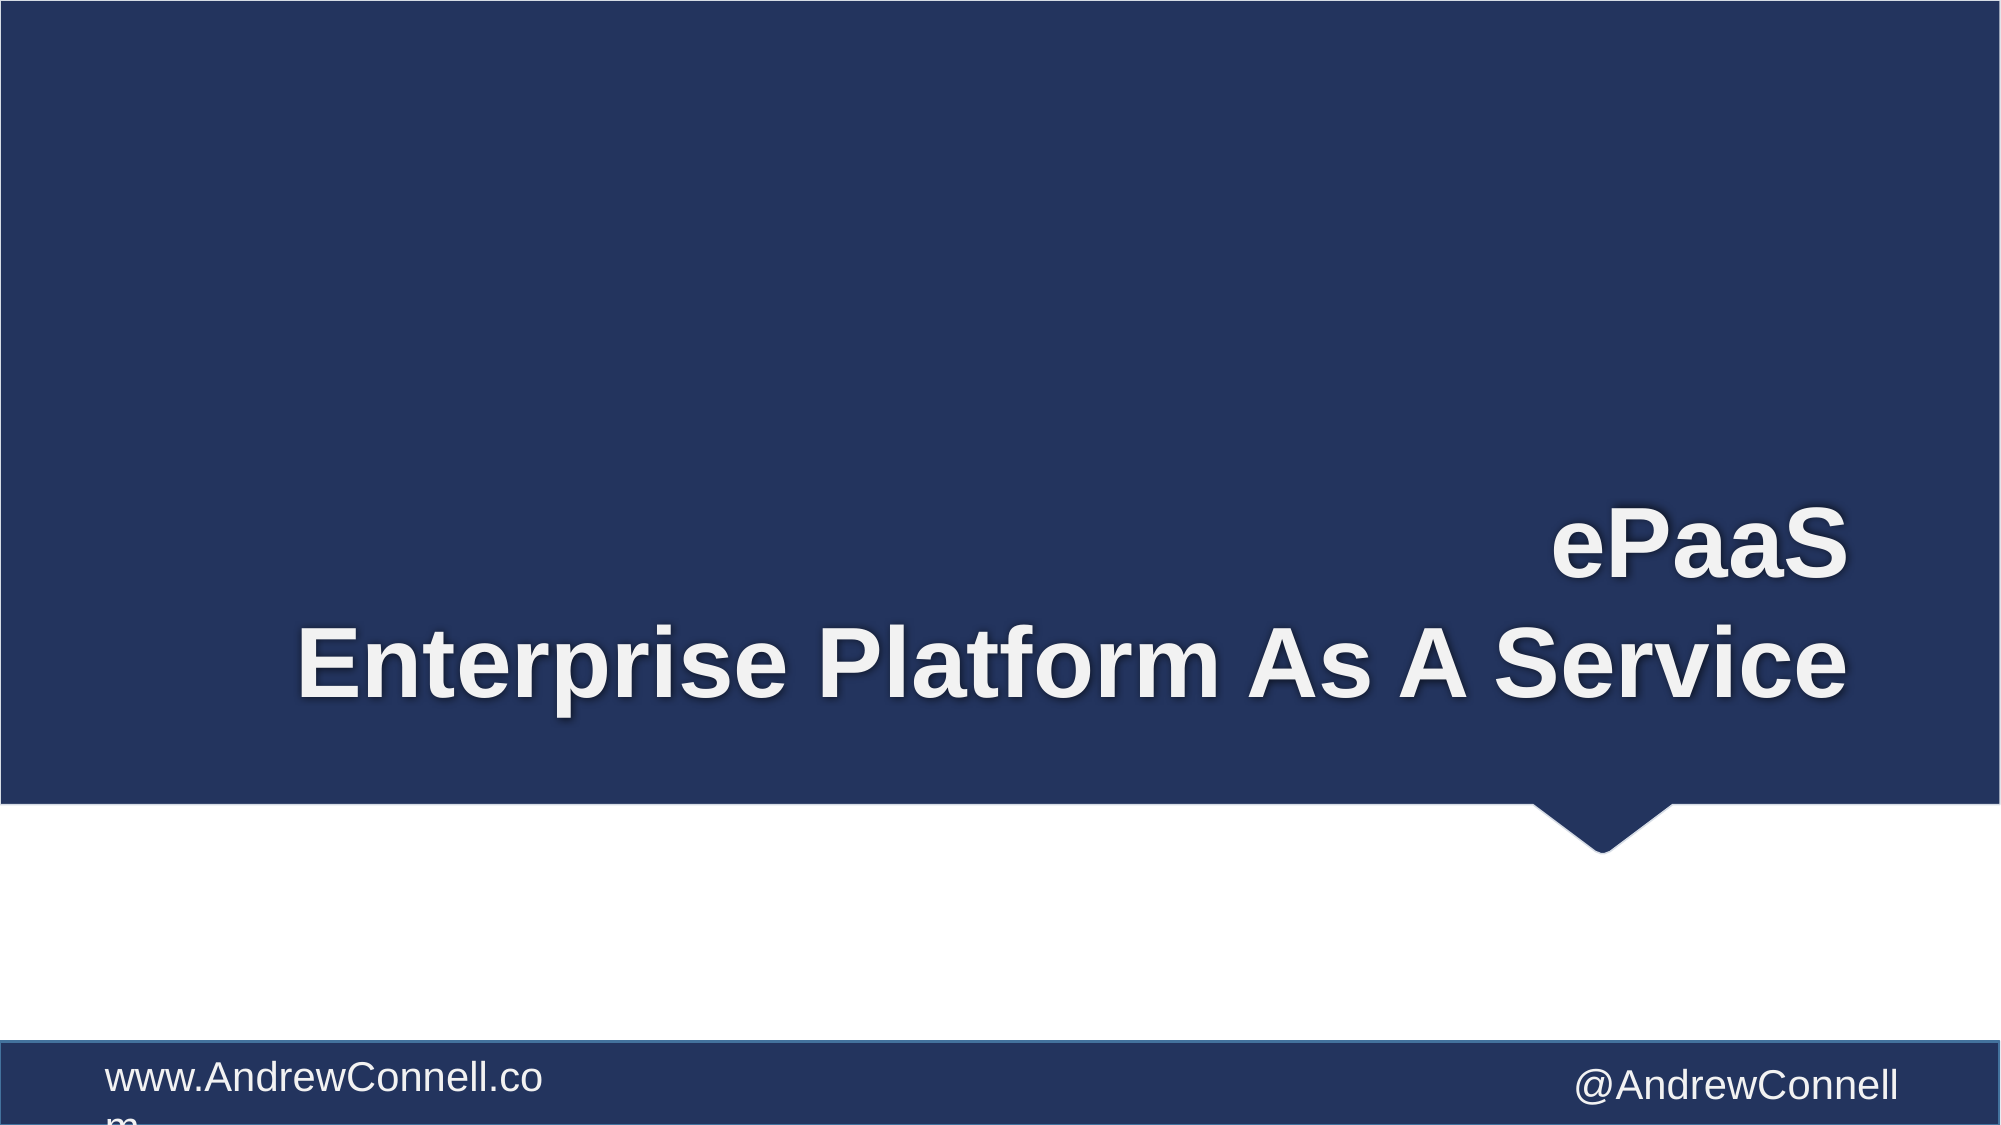

# ePaaS Enterprise Platform As A Service